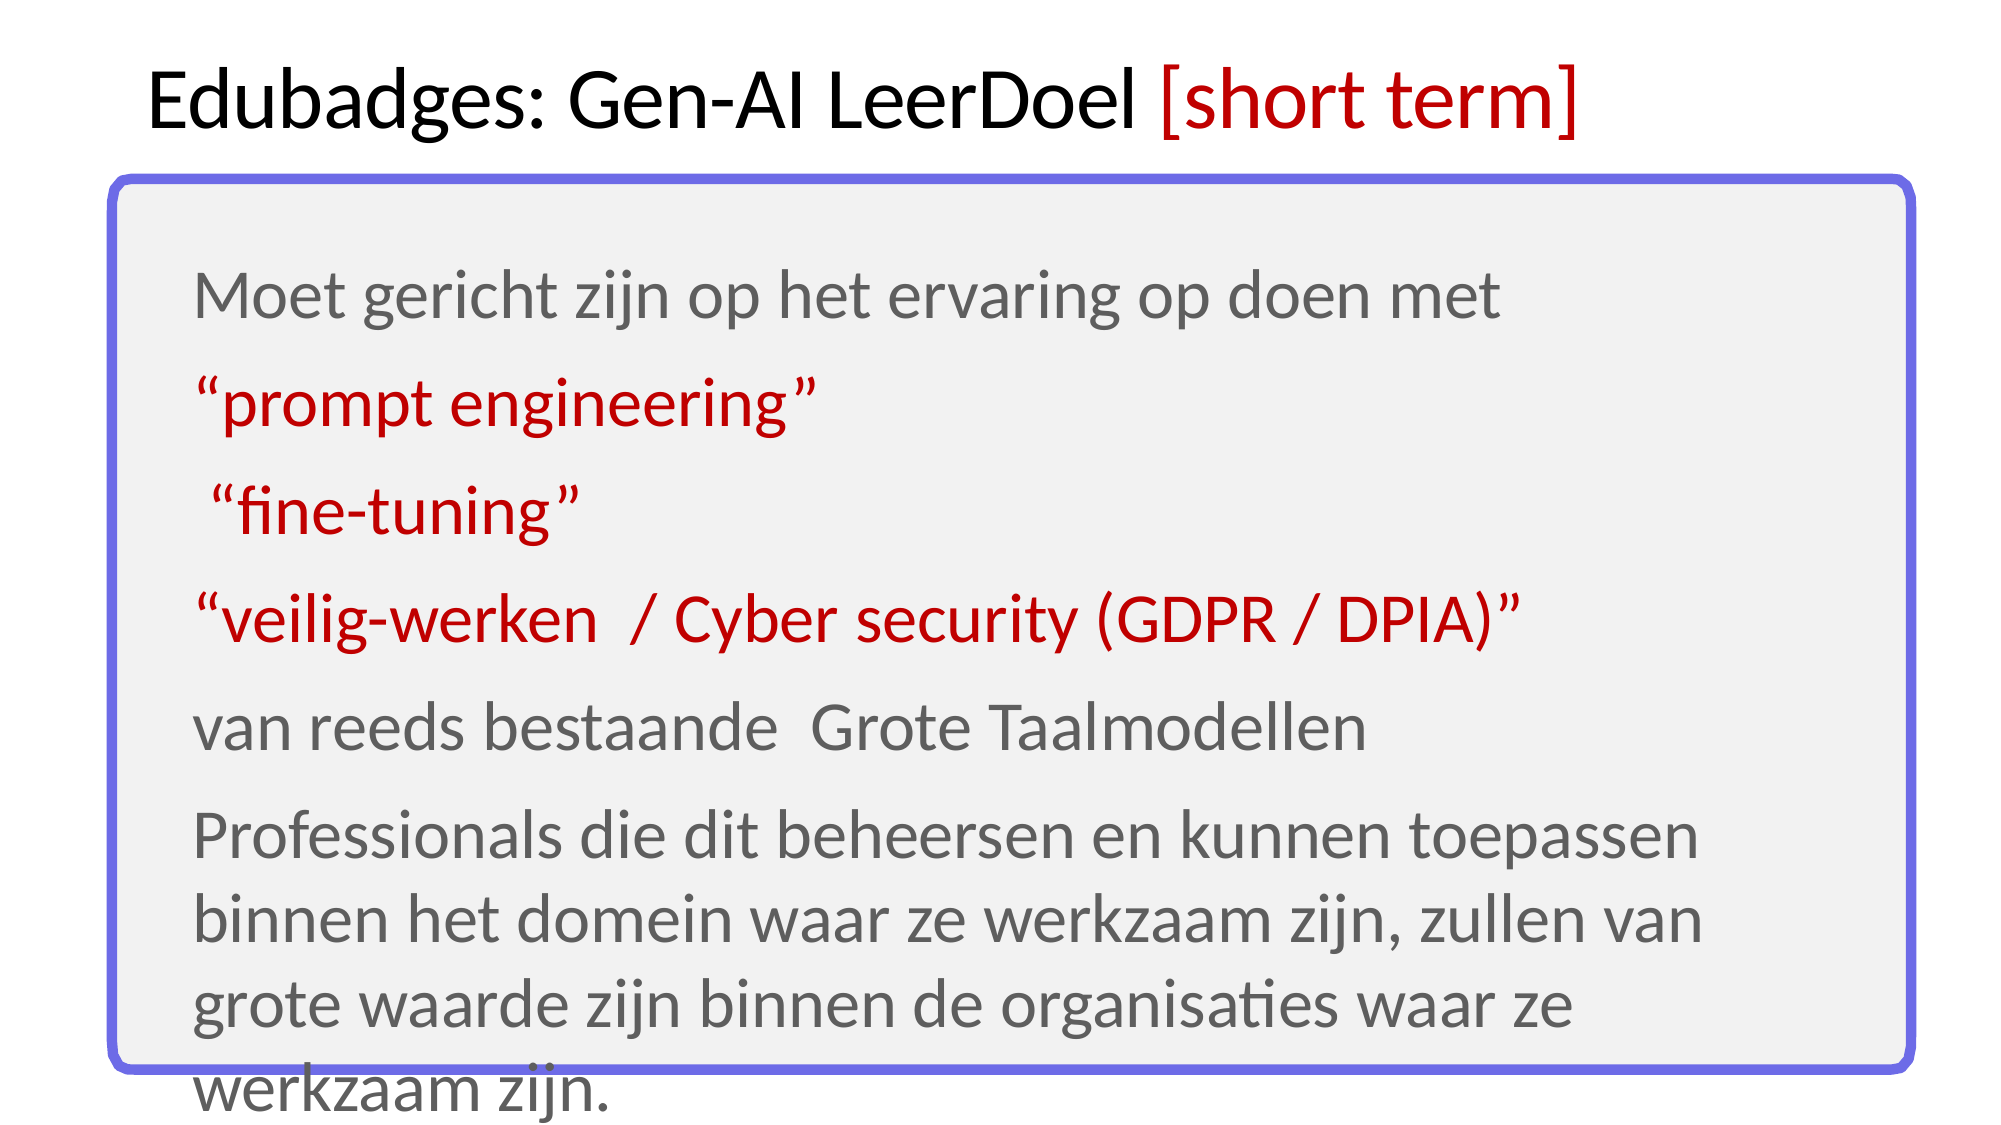

# Edubadges: Gen-AI LeerDoel [short term]

Moet gericht zijn op het ervaring op doen met
“prompt engineering”
 “fine-tuning”
“veilig-werken  / Cyber security (GDPR / DPIA)”
van reeds bestaande  Grote Taalmodellen
Professionals die dit beheersen en kunnen toepassen binnen het domein waar ze werkzaam zijn, zullen van grote waarde zijn binnen de organisaties waar ze werkzaam zijn.